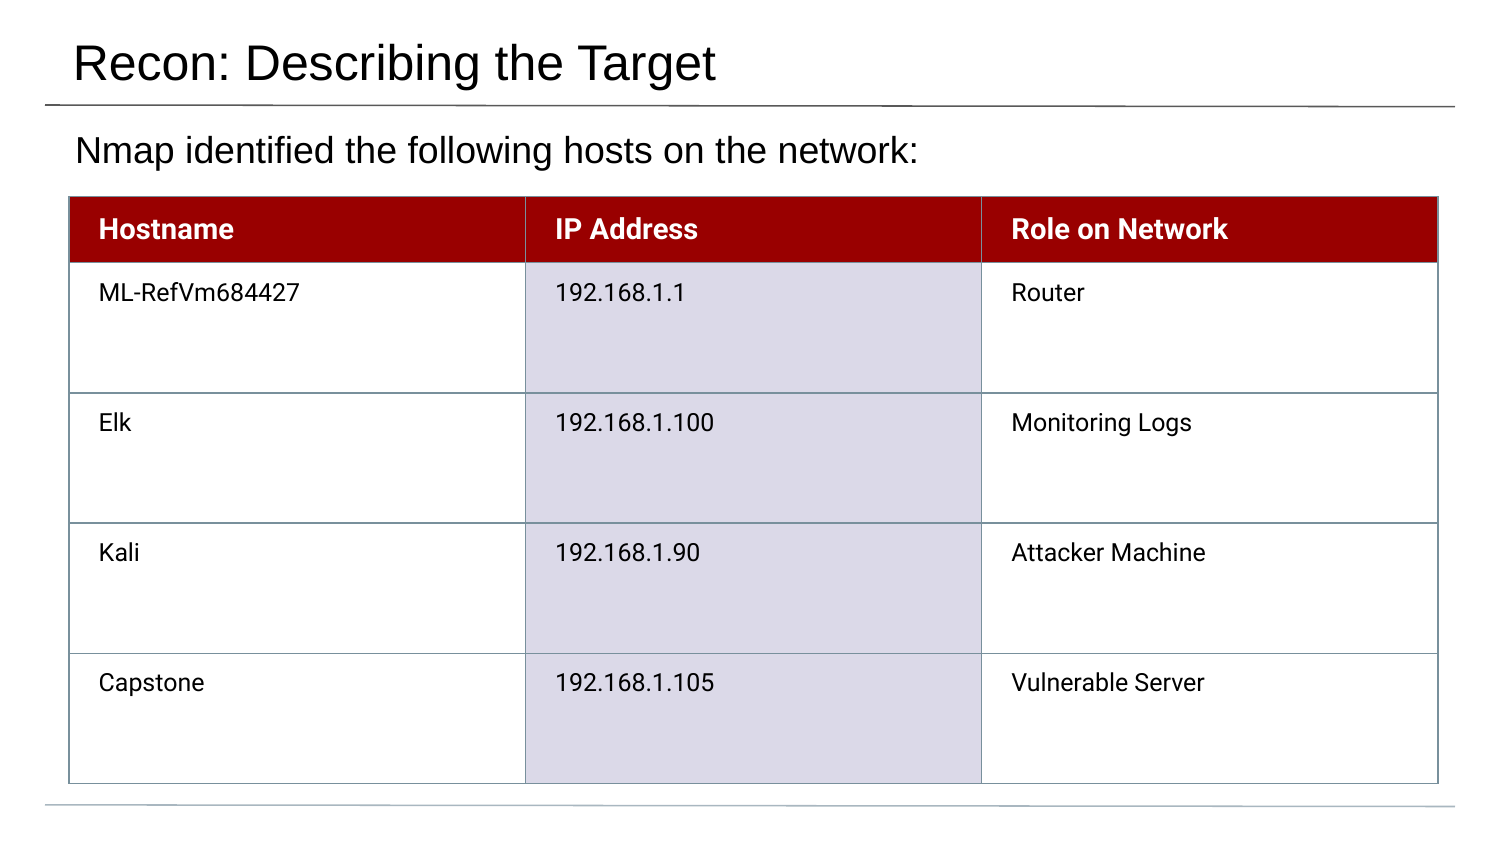

# Recon: Describing the Target
Nmap identified the following hosts on the network:
| Hostname | IP Address | Role on Network |
| --- | --- | --- |
| ML-RefVm684427 | 192.168.1.1 | Router |
| Elk | 192.168.1.100 | Monitoring Logs |
| Kali | 192.168.1.90 | Attacker Machine |
| Capstone | 192.168.1.105 | Vulnerable Server |